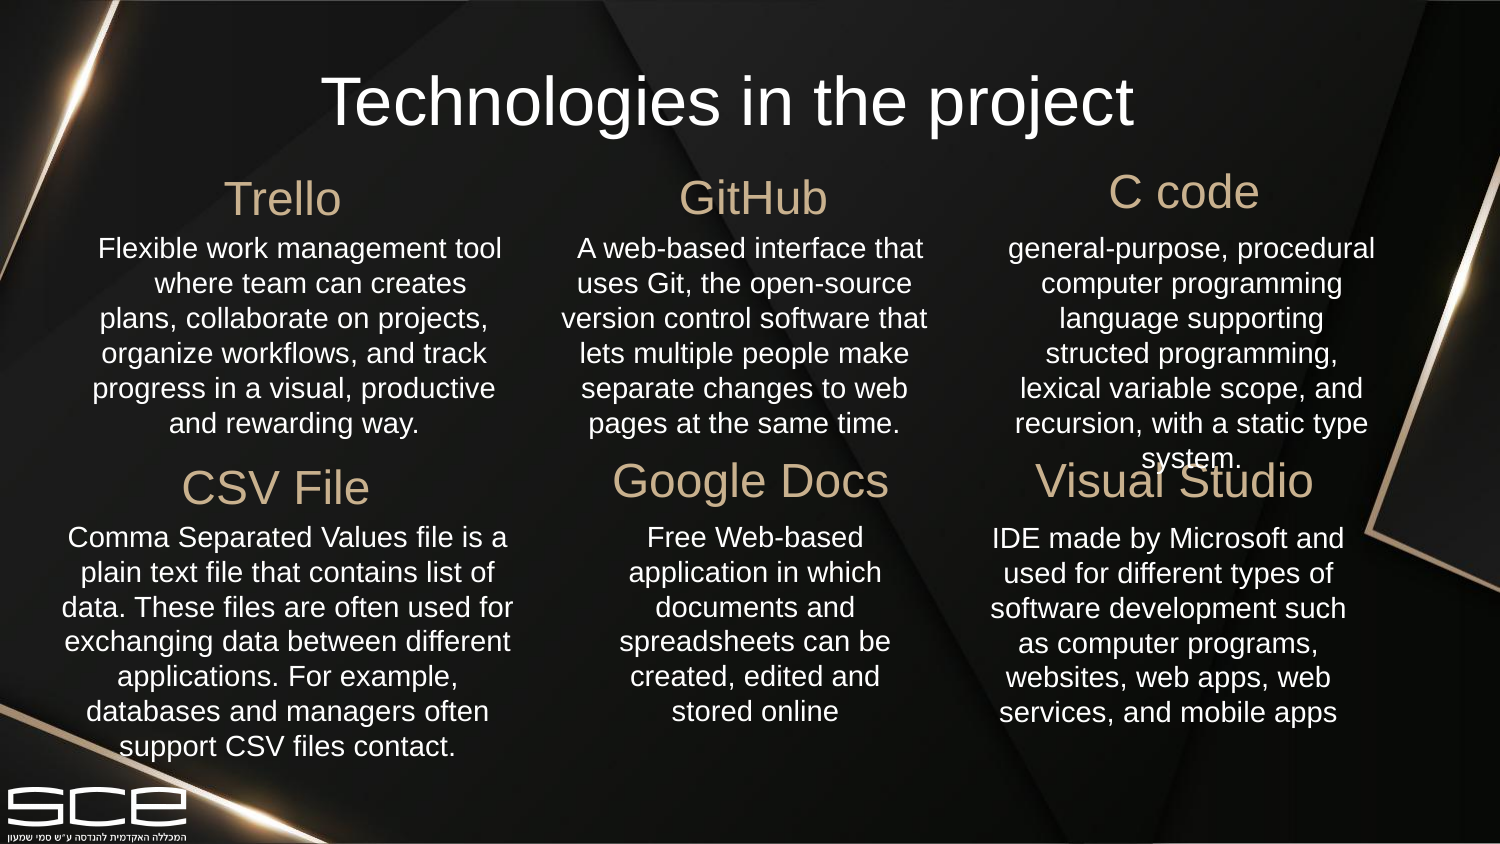

# Technologies in the project
C code
GitHub
Trello
        Flexible work management tool     where team can creates plans, collaborate on projects, organize workflows, and track progress in a visual, productive and rewarding way.
	general-purpose, procedural computer programming language supporting structed programming, lexical variable scope, and recursion, with a static type system.

        A web-based interface that uses Git, the open-source version control software that lets multiple people make separate changes to web pages at the same time.

Google Docs
Visual Studio
CSV File
	Comma Separated Values file is a plain text file that contains list of data. These files are often used for exchanging data between different applications. For example, databases and managers often support CSV files contact.

	Free Web-based application in which documents and spreadsheets can be created, edited and stored online

	IDE made by Microsoft and used for different types of software development such as computer programs, websites, web apps, web services, and mobile apps